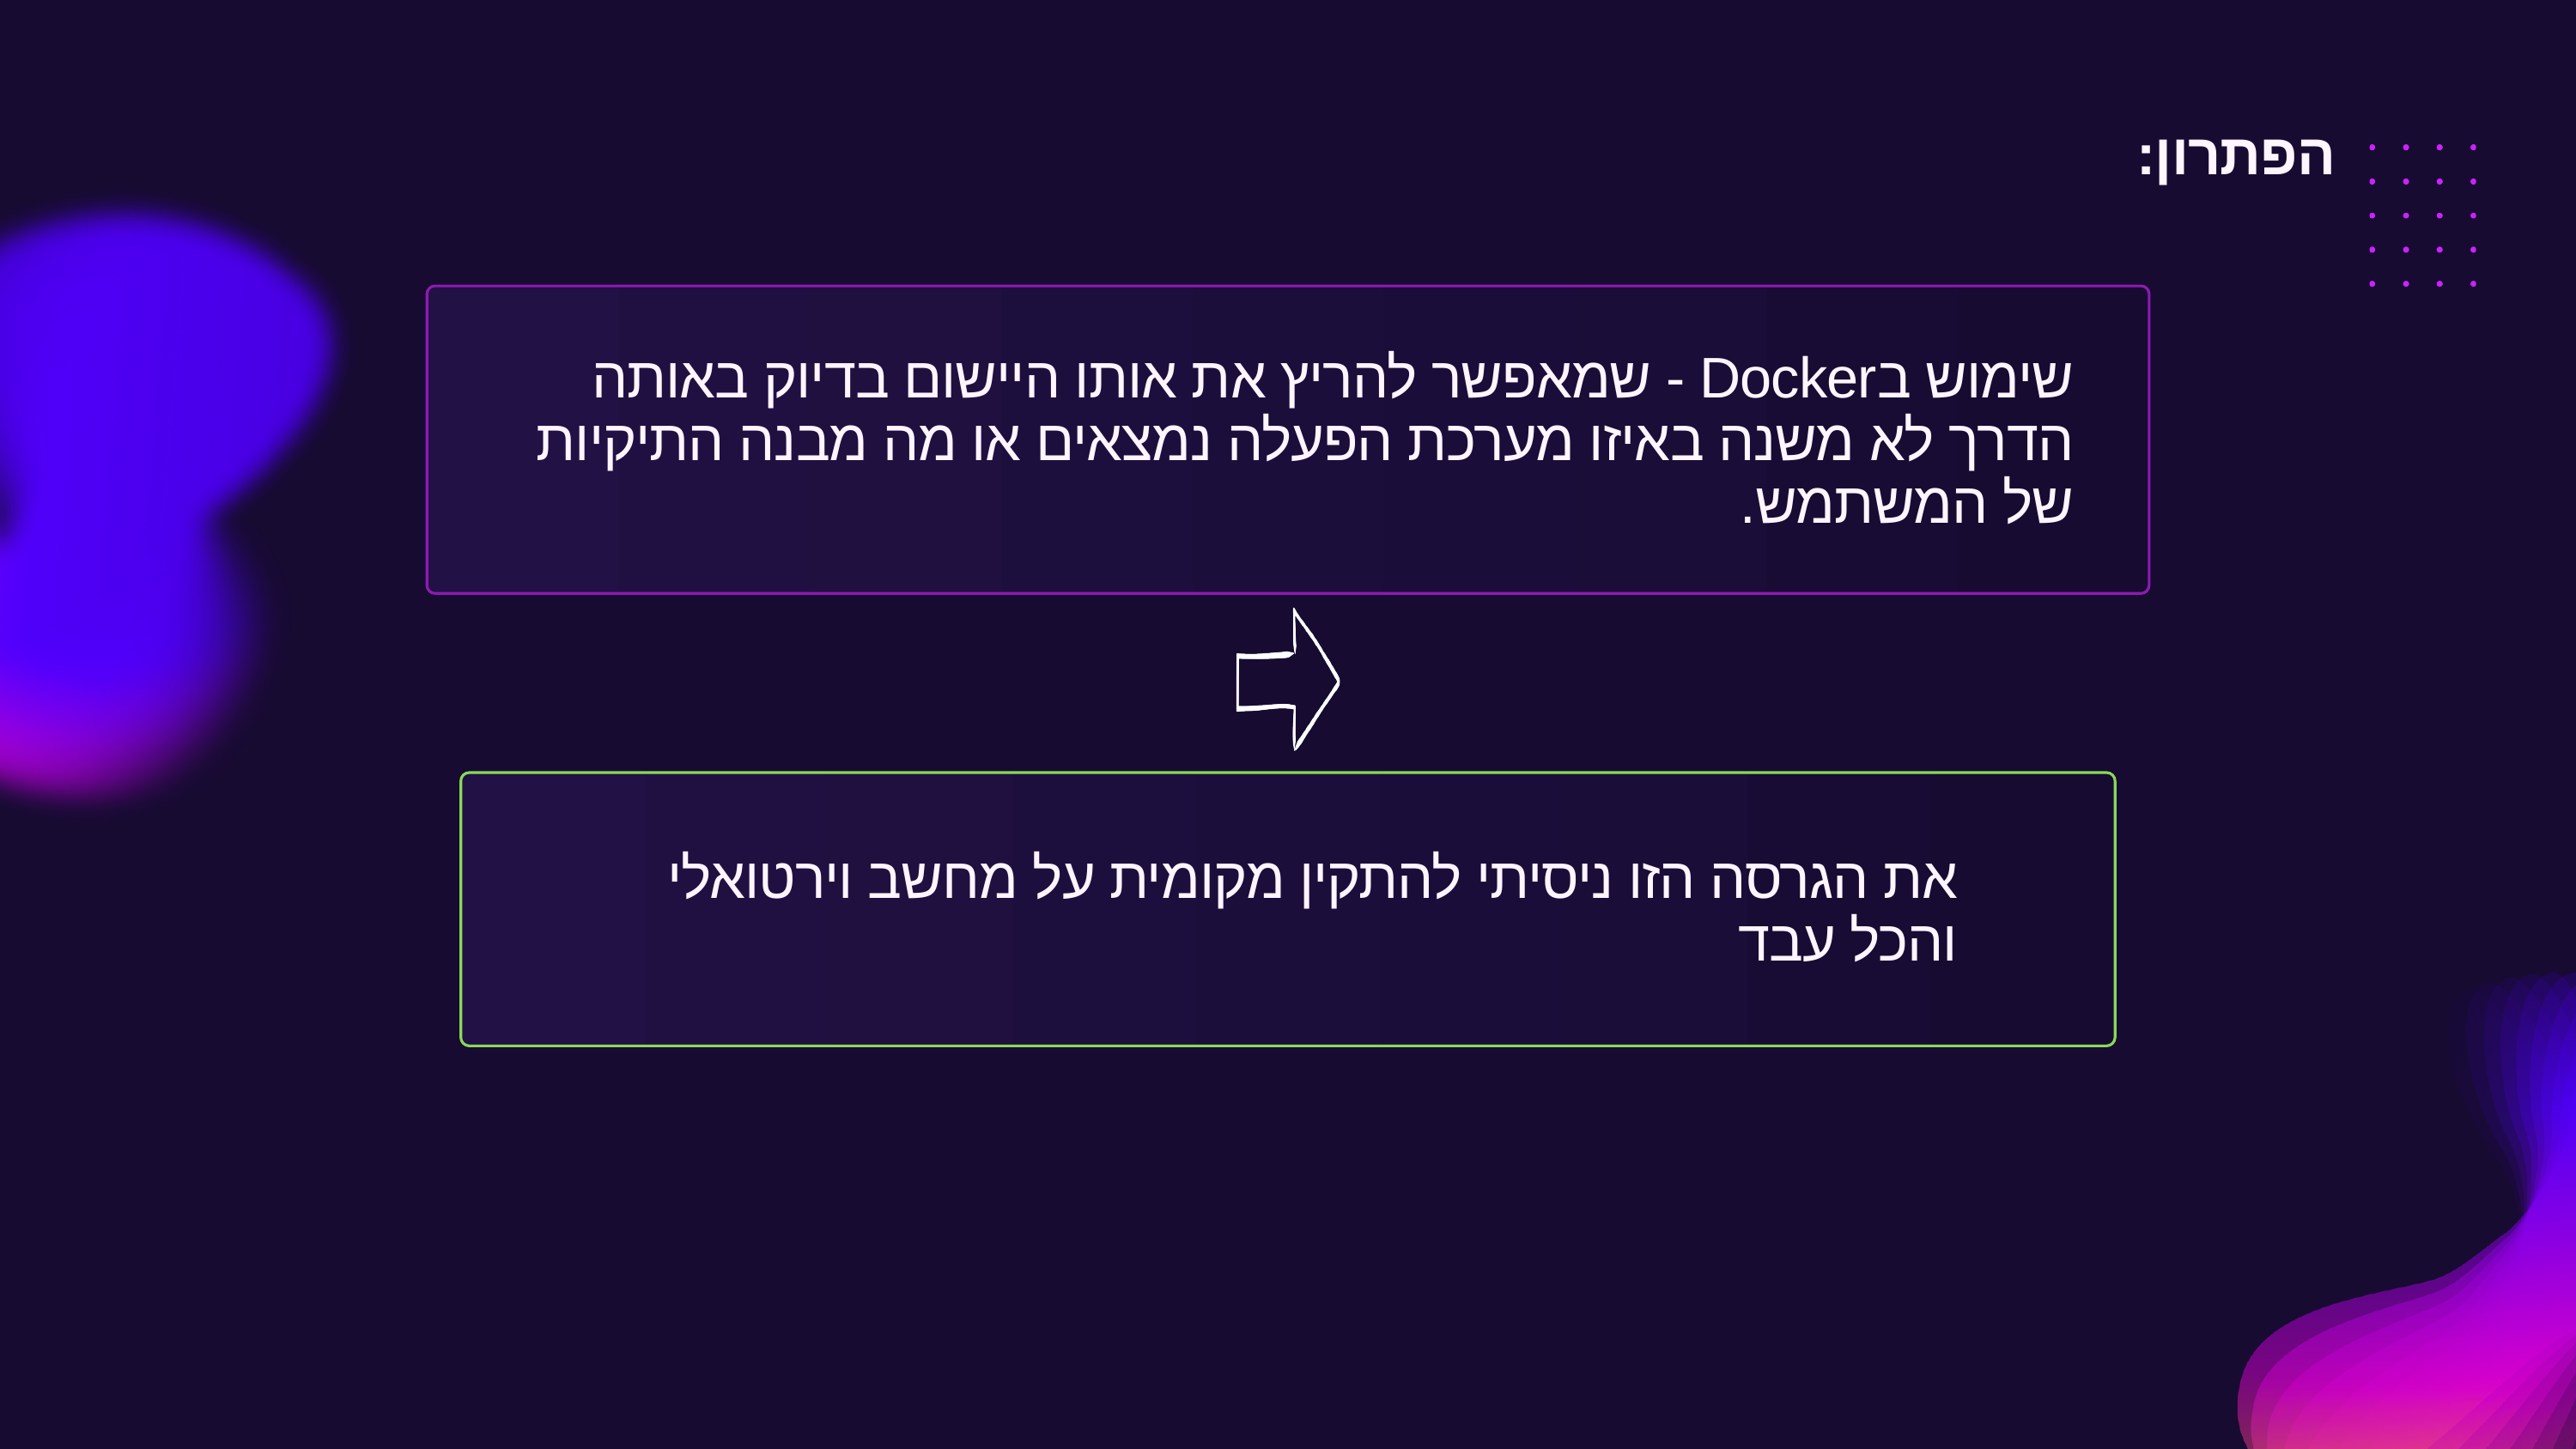

הפתרון:

שימוש בDocker - שמאפשר להריץ את אותו היישום בדיוק באותה הדרך לא משנה באיזו מערכת הפעלה נמצאים או מה מבנה התיקיות של המשתמש.

את הגרסה הזו ניסיתי להתקין מקומית על מחשב וירטואלי והכל עבד